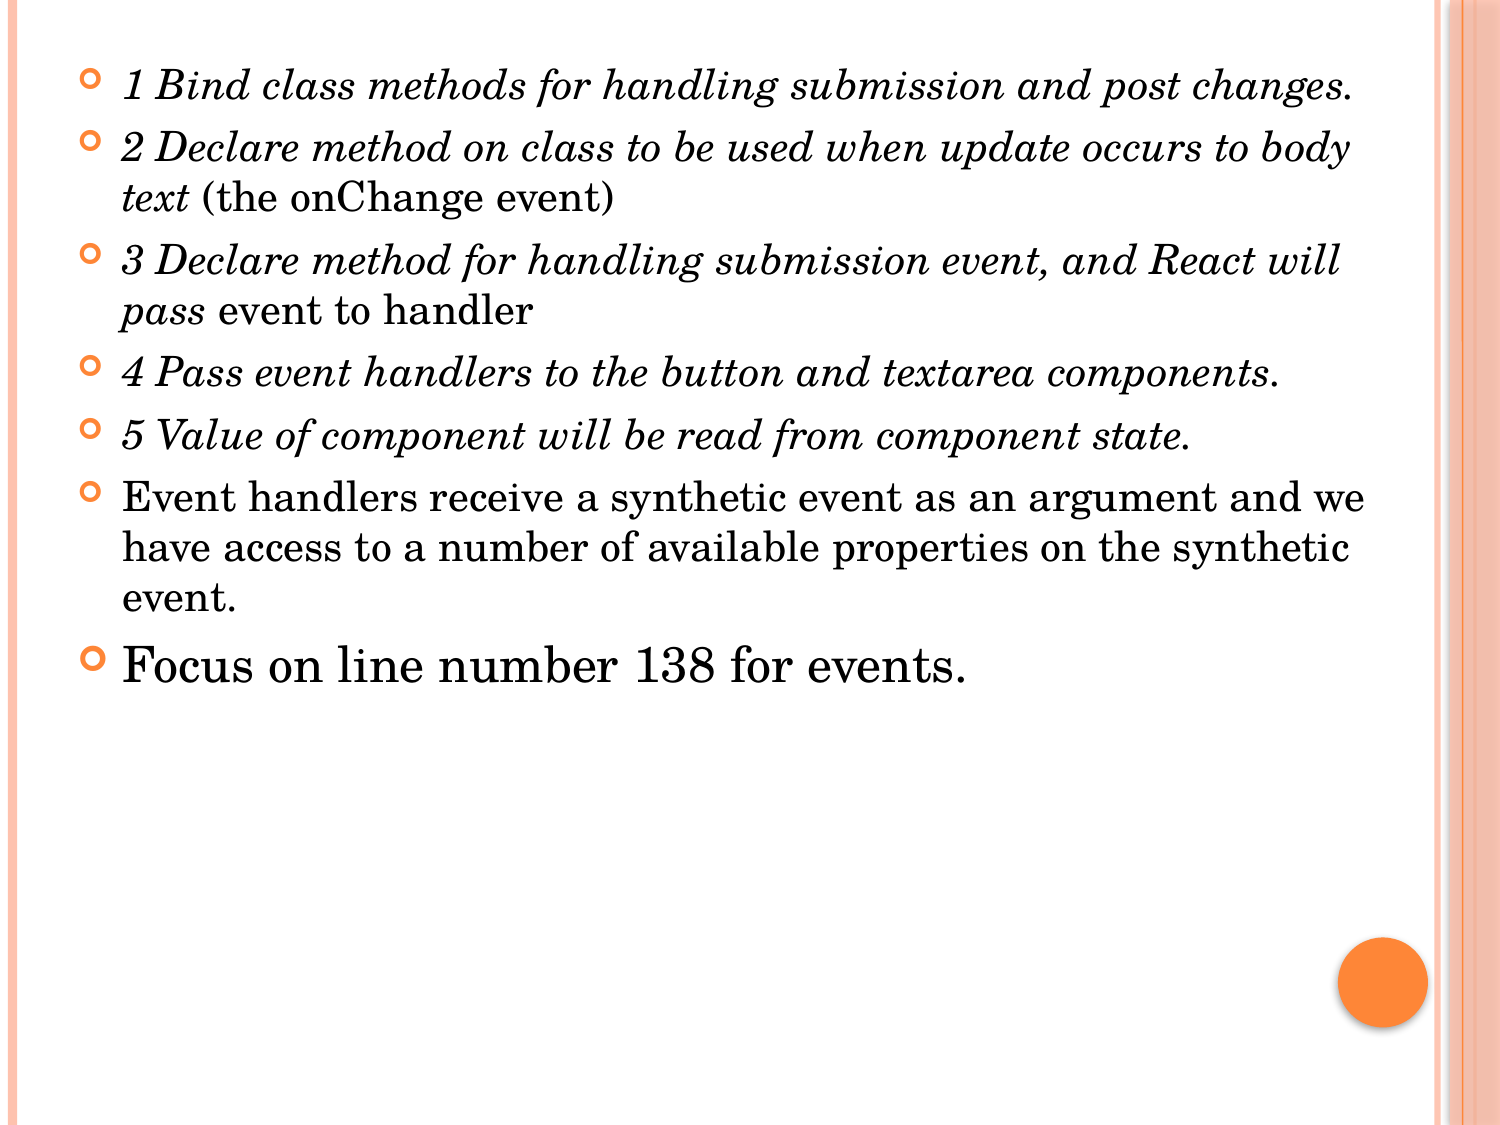

1 Bind class methods for handling submission and post changes.
2 Declare method on class to be used when update occurs to body text (the onChange event)
3 Declare method for handling submission event, and React will pass event to handler
4 Pass event handlers to the button and textarea components.
5 Value of component will be read from component state.
Event handlers receive a synthetic event as an argument and we have access to a number of available properties on the synthetic event.
Focus on line number 138 for events.